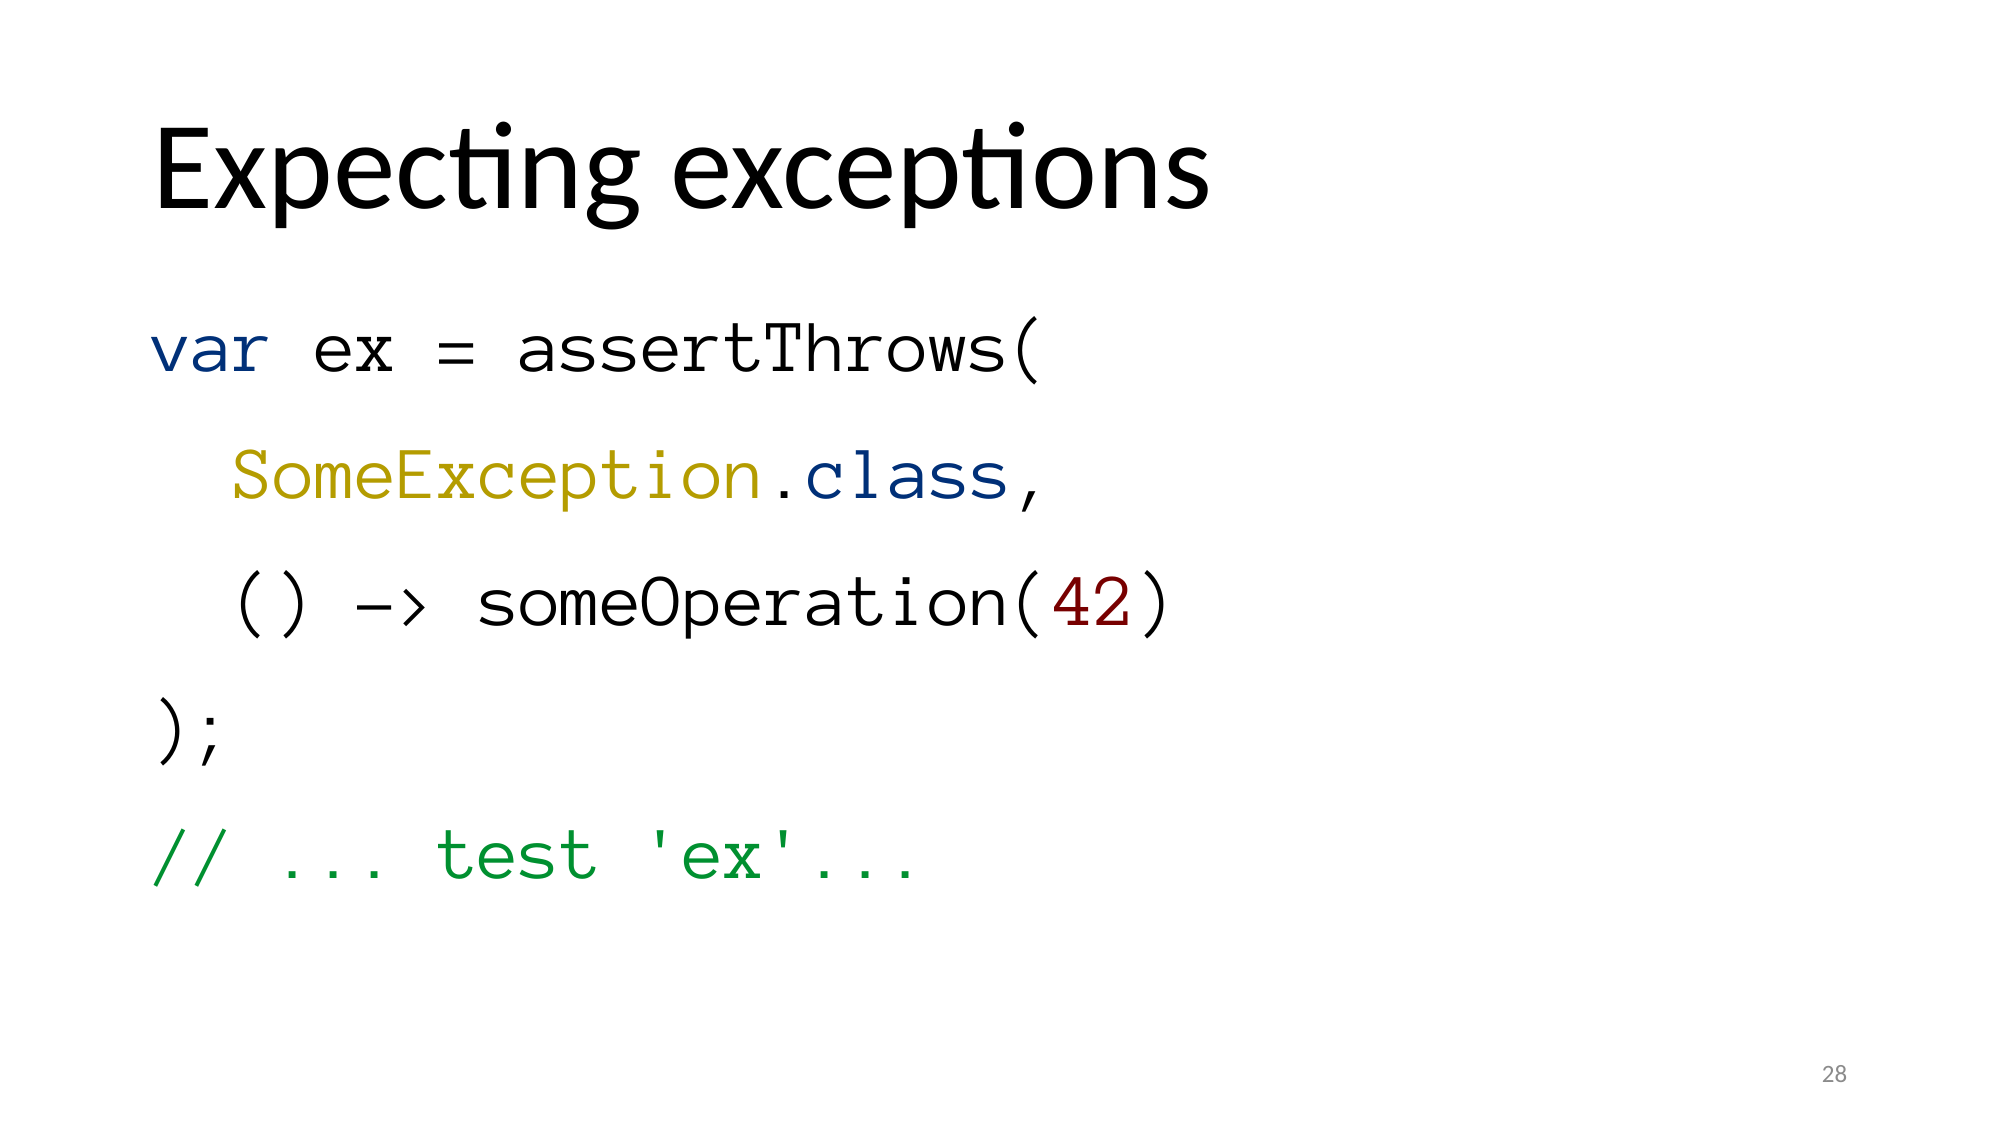

# Expecting exceptions
var ex = assertThrows(
  SomeException.class,
  () -> someOperation(42)
);
// ... test 'ex'...
28